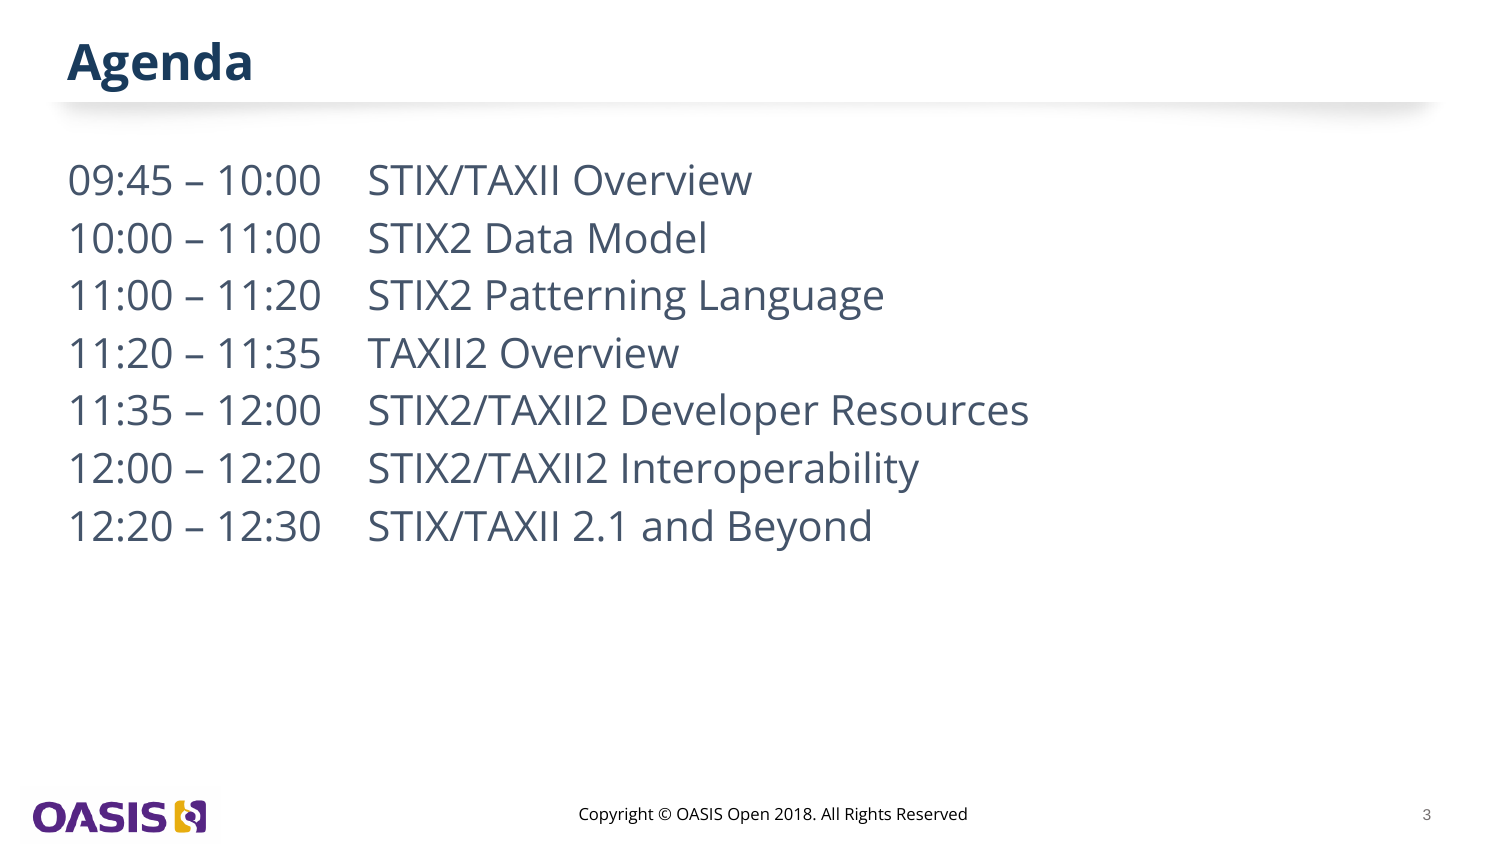

# Agenda
09:45 – 10:00	STIX/TAXII Overview
10:00 – 11:00 	STIX2 Data Model
11:00 – 11:20 	STIX2 Patterning Language
11:20 – 11:35 	TAXII2 Overview
11:35 – 12:00	STIX2/TAXII2 Developer Resources
12:00 – 12:20 	STIX2/TAXII2 Interoperability
12:20 – 12:30 	STIX/TAXII 2.1 and Beyond